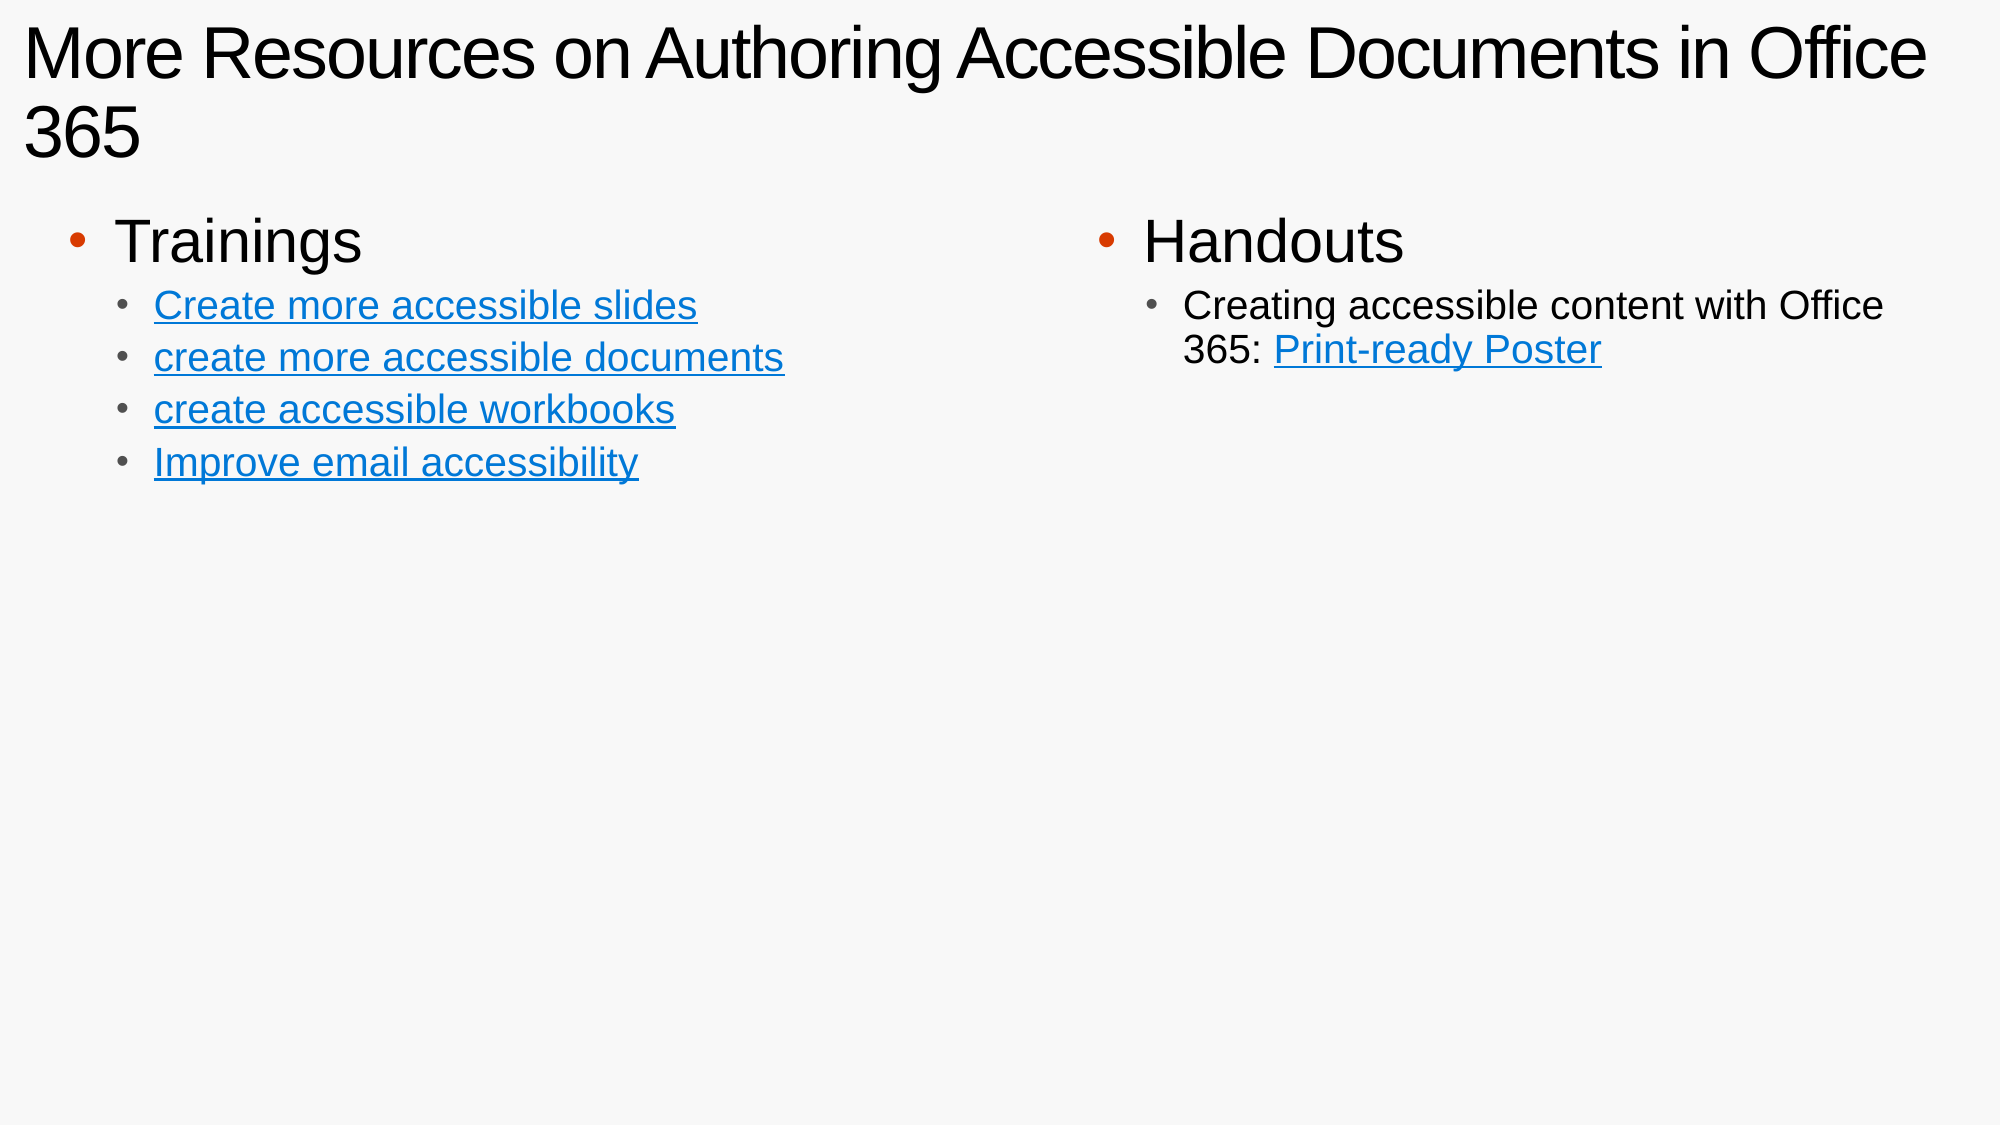

# More Resources on Authoring Accessible Documents in Office 365
Trainings
Create more accessible slides
create more accessible documents
create accessible workbooks
Improve email accessibility
Handouts
Creating accessible content with Office 365: Print-ready Poster